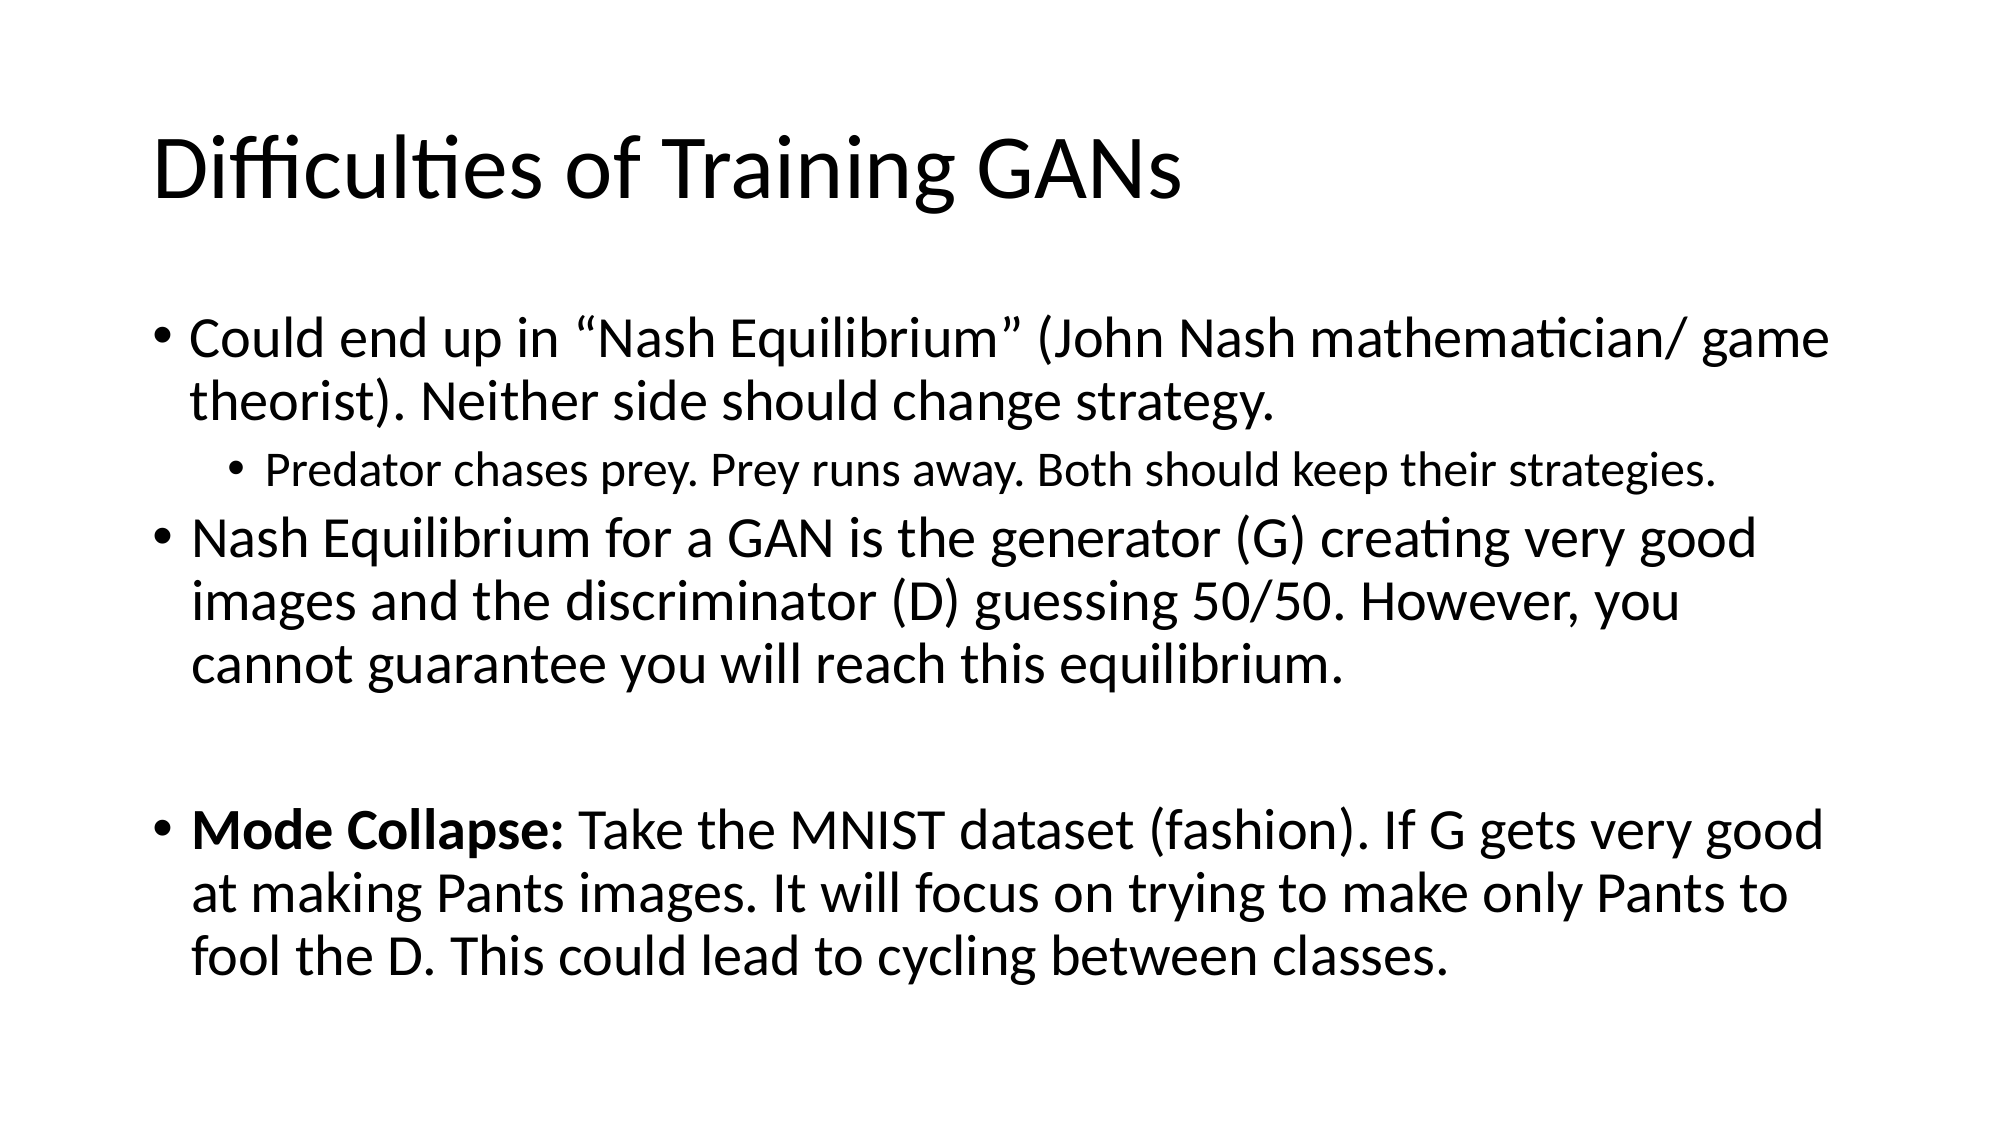

# Difficulties of Training GANs
Could end up in “Nash Equilibrium” (John Nash mathematician/ game theorist). Neither side should change strategy.
Predator chases prey. Prey runs away. Both should keep their strategies.
Nash Equilibrium for a GAN is the generator (G) creating very good images and the discriminator (D) guessing 50/50. However, you cannot guarantee you will reach this equilibrium.

Mode Collapse: Take the MNIST dataset (fashion). If G gets very good at making Pants images. It will focus on trying to make only Pants to fool the D. This could lead to cycling between classes.